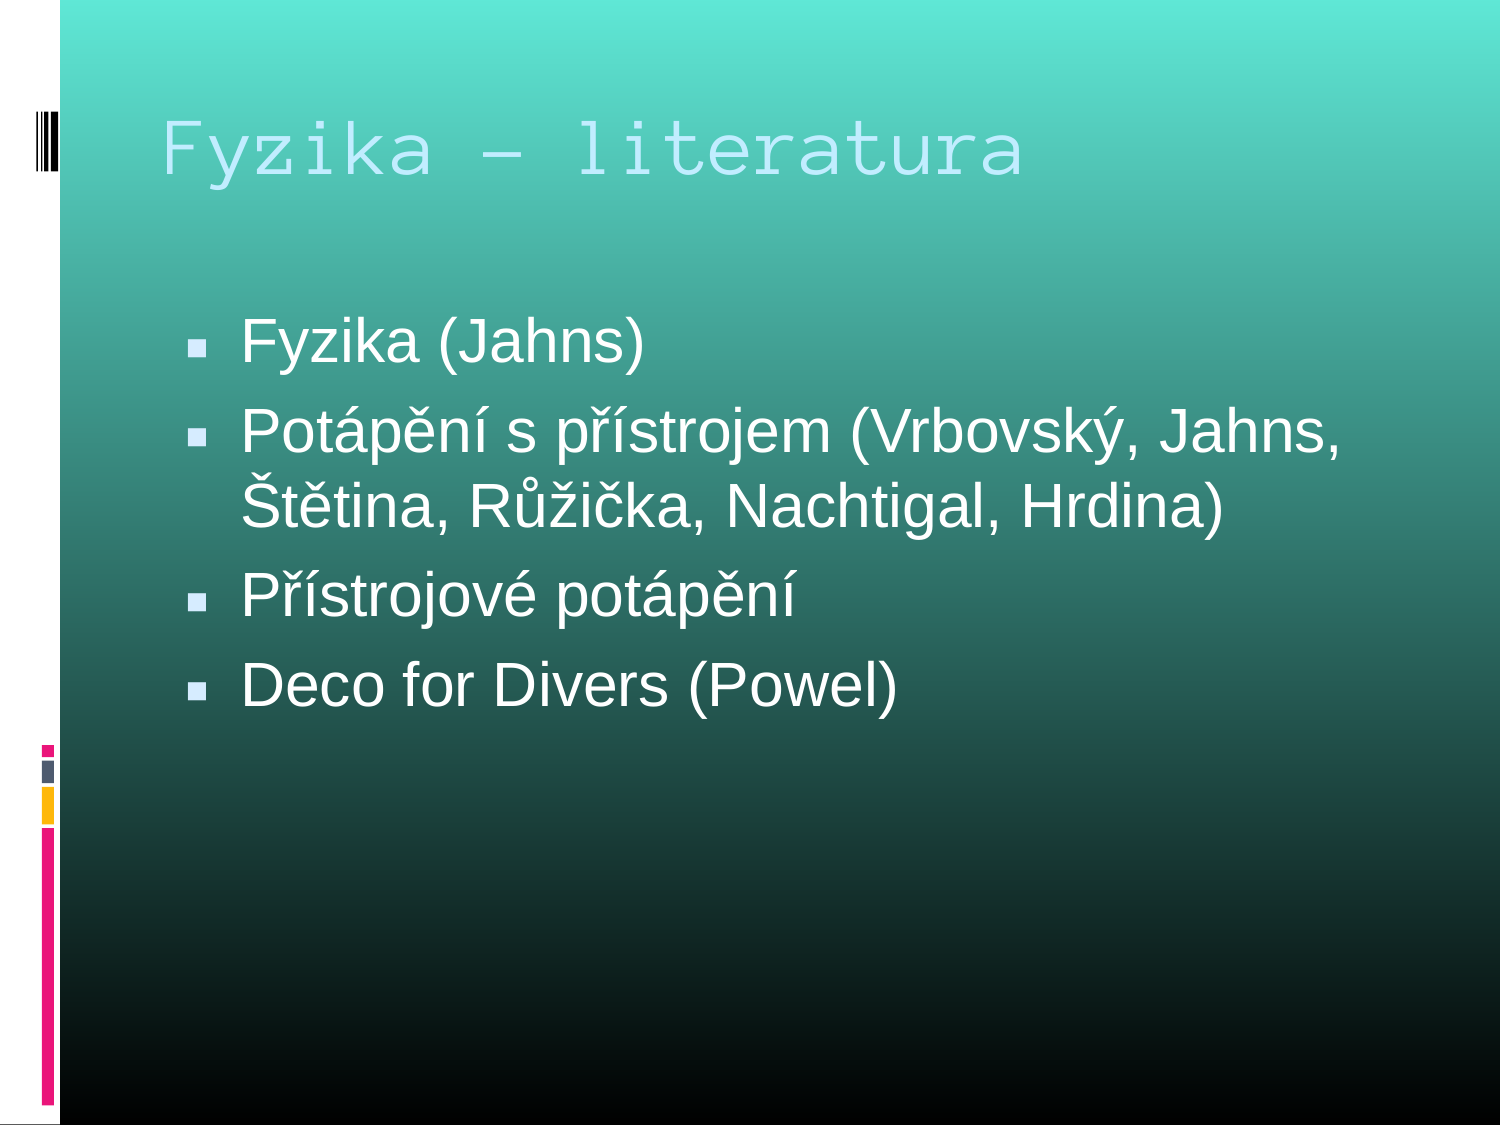

# Fyzika - literatura
Fyzika (Jahns)
Potápění s přístrojem (Vrbovský, Jahns, Štětina, Růžička, Nachtigal, Hrdina)
Přístrojové potápění
Deco for Divers (Powel)